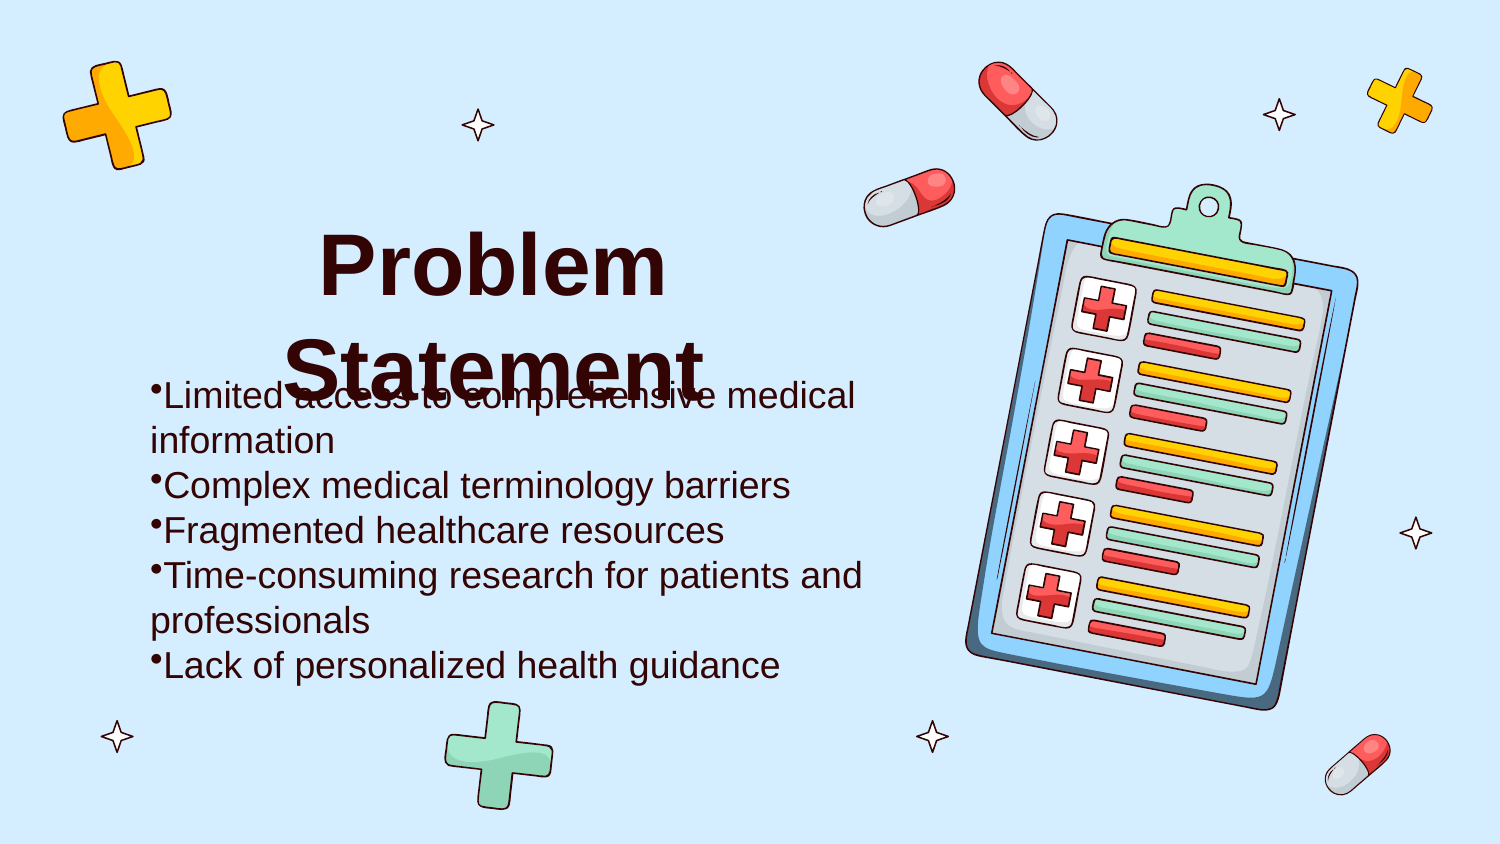

# Problem Statement

Limited access to comprehensive medical information
Complex medical terminology barriers
Fragmented healthcare resources
Time-consuming research for patients and professionals
Lack of personalized health guidance